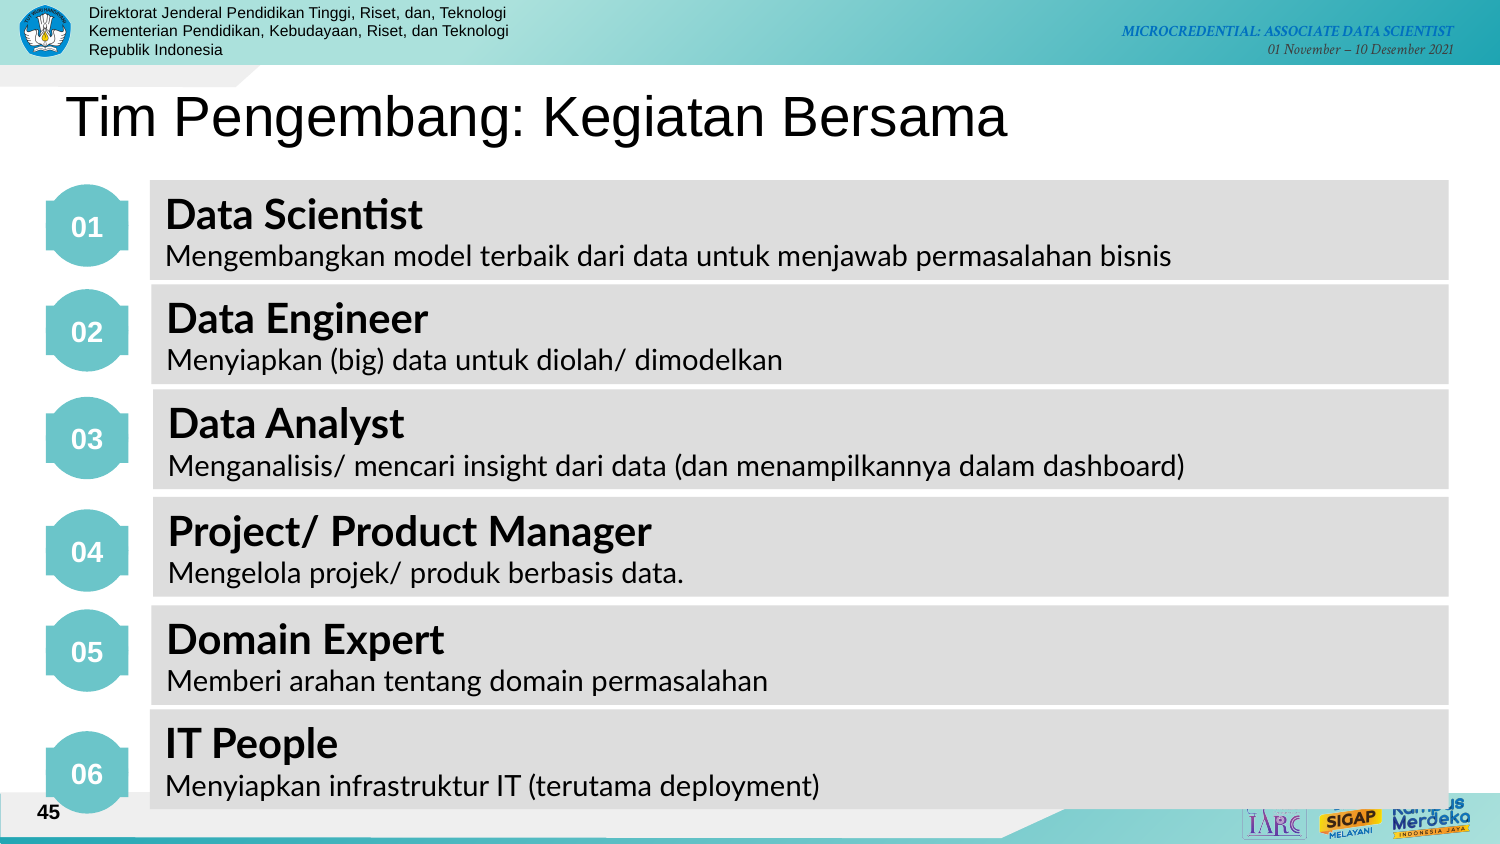

Tim Pengembang: Kegiatan Bersama
Data Scientist
Mengembangkan model terbaik dari data untuk menjawab permasalahan bisnis

01
Data Engineer
Menyiapkan (big) data untuk diolah/ dimodelkan

02
Data Analyst
Menganalisis/ mencari insight dari data (dan menampilkannya dalam dashboard)

03
Project/ Product Manager
Mengelola projek/ produk berbasis data.

04
Domain Expert
Memberi arahan tentang domain permasalahan

05
IT People
Menyiapkan infrastruktur IT (terutama deployment)

06
45